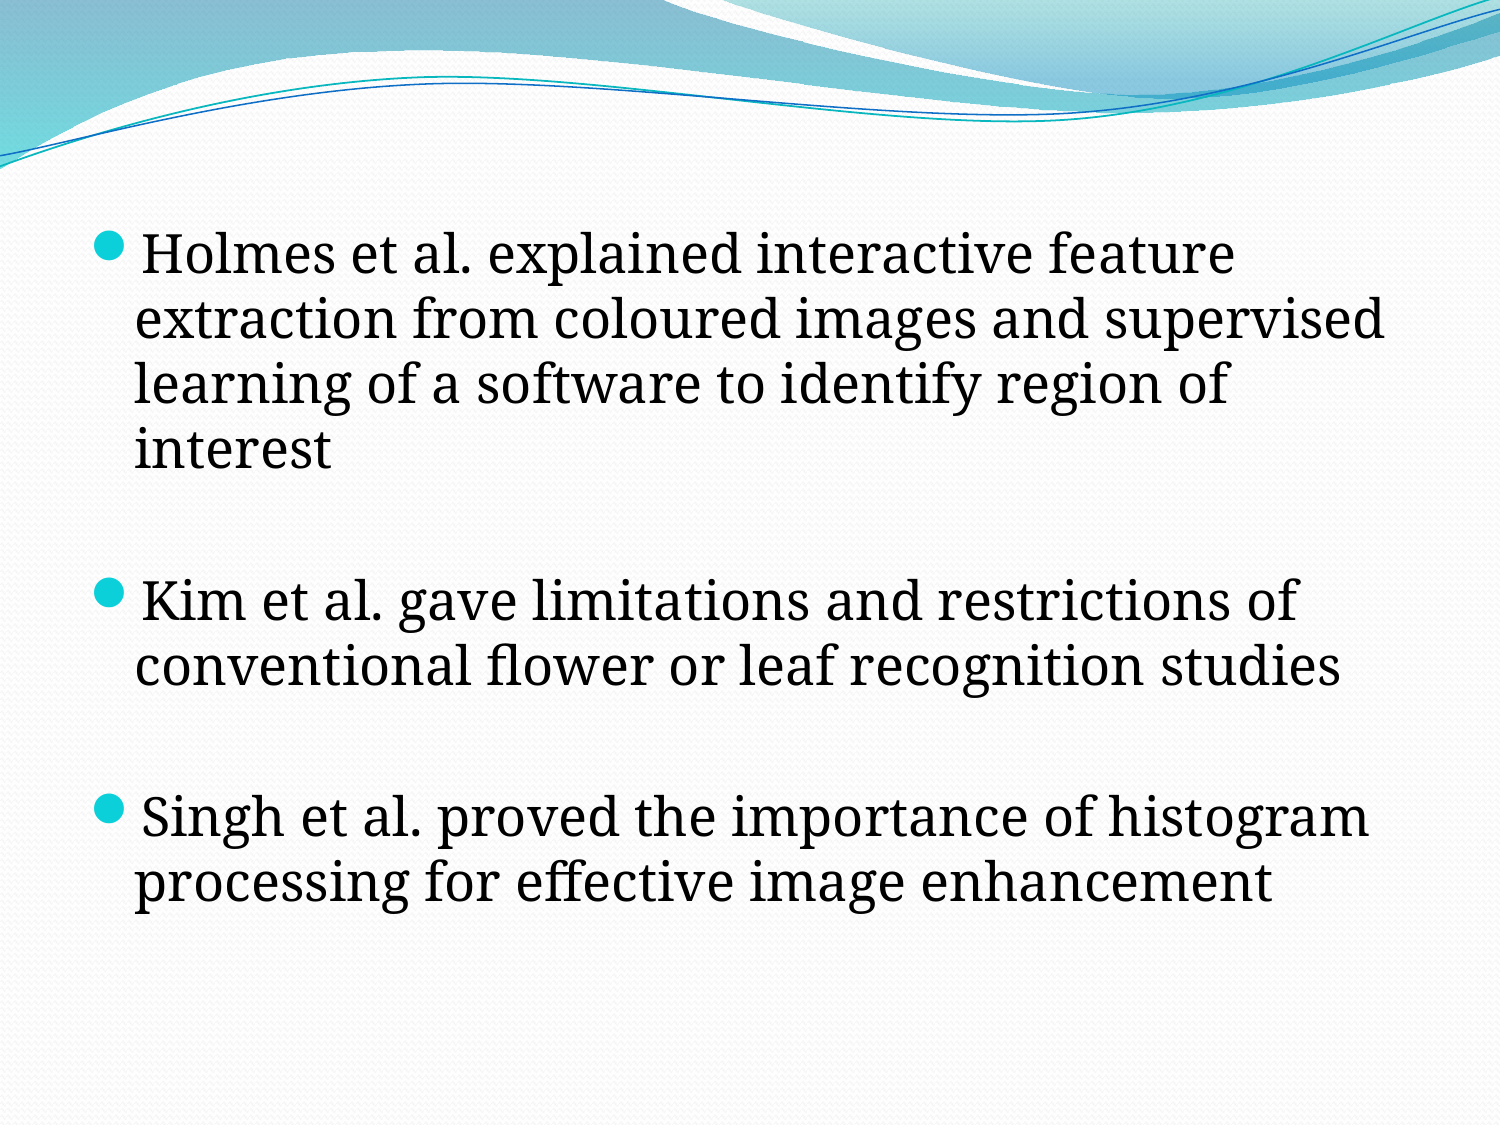

Holmes et al. explained interactive feature extraction from coloured images and supervised learning of a software to identify region of interest

Kim et al. gave limitations and restrictions of conventional flower or leaf recognition studies

Singh et al. proved the importance of histogram processing for effective image enhancement